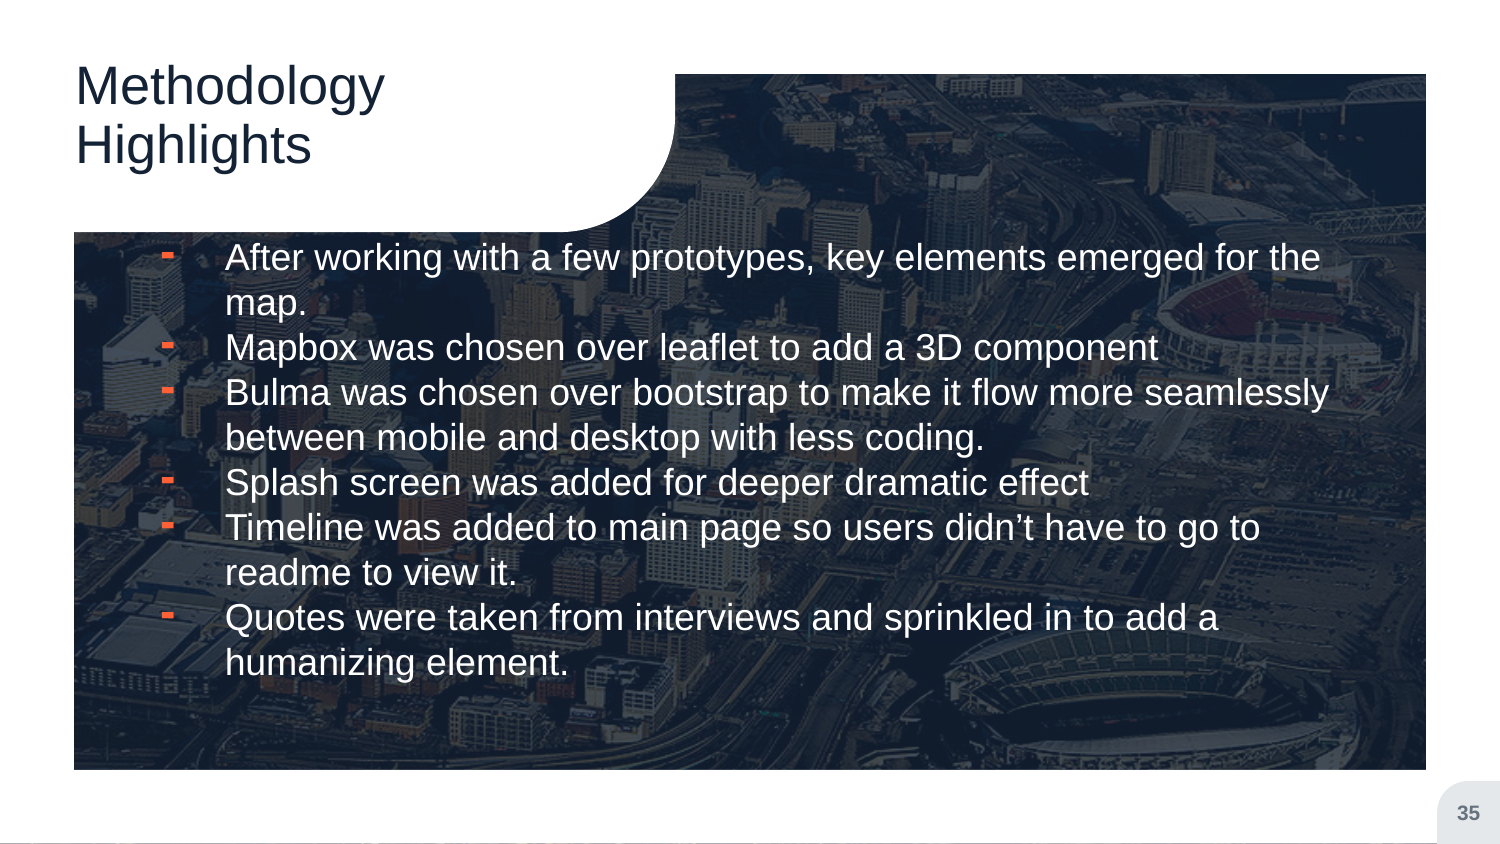

# Methodology Highlights
After working with a few prototypes, key elements emerged for the map.
Mapbox was chosen over leaflet to add a 3D component
Bulma was chosen over bootstrap to make it flow more seamlessly between mobile and desktop with less coding.
Splash screen was added for deeper dramatic effect
Timeline was added to main page so users didn’t have to go to readme to view it.
Quotes were taken from interviews and sprinkled in to add a humanizing element.

35